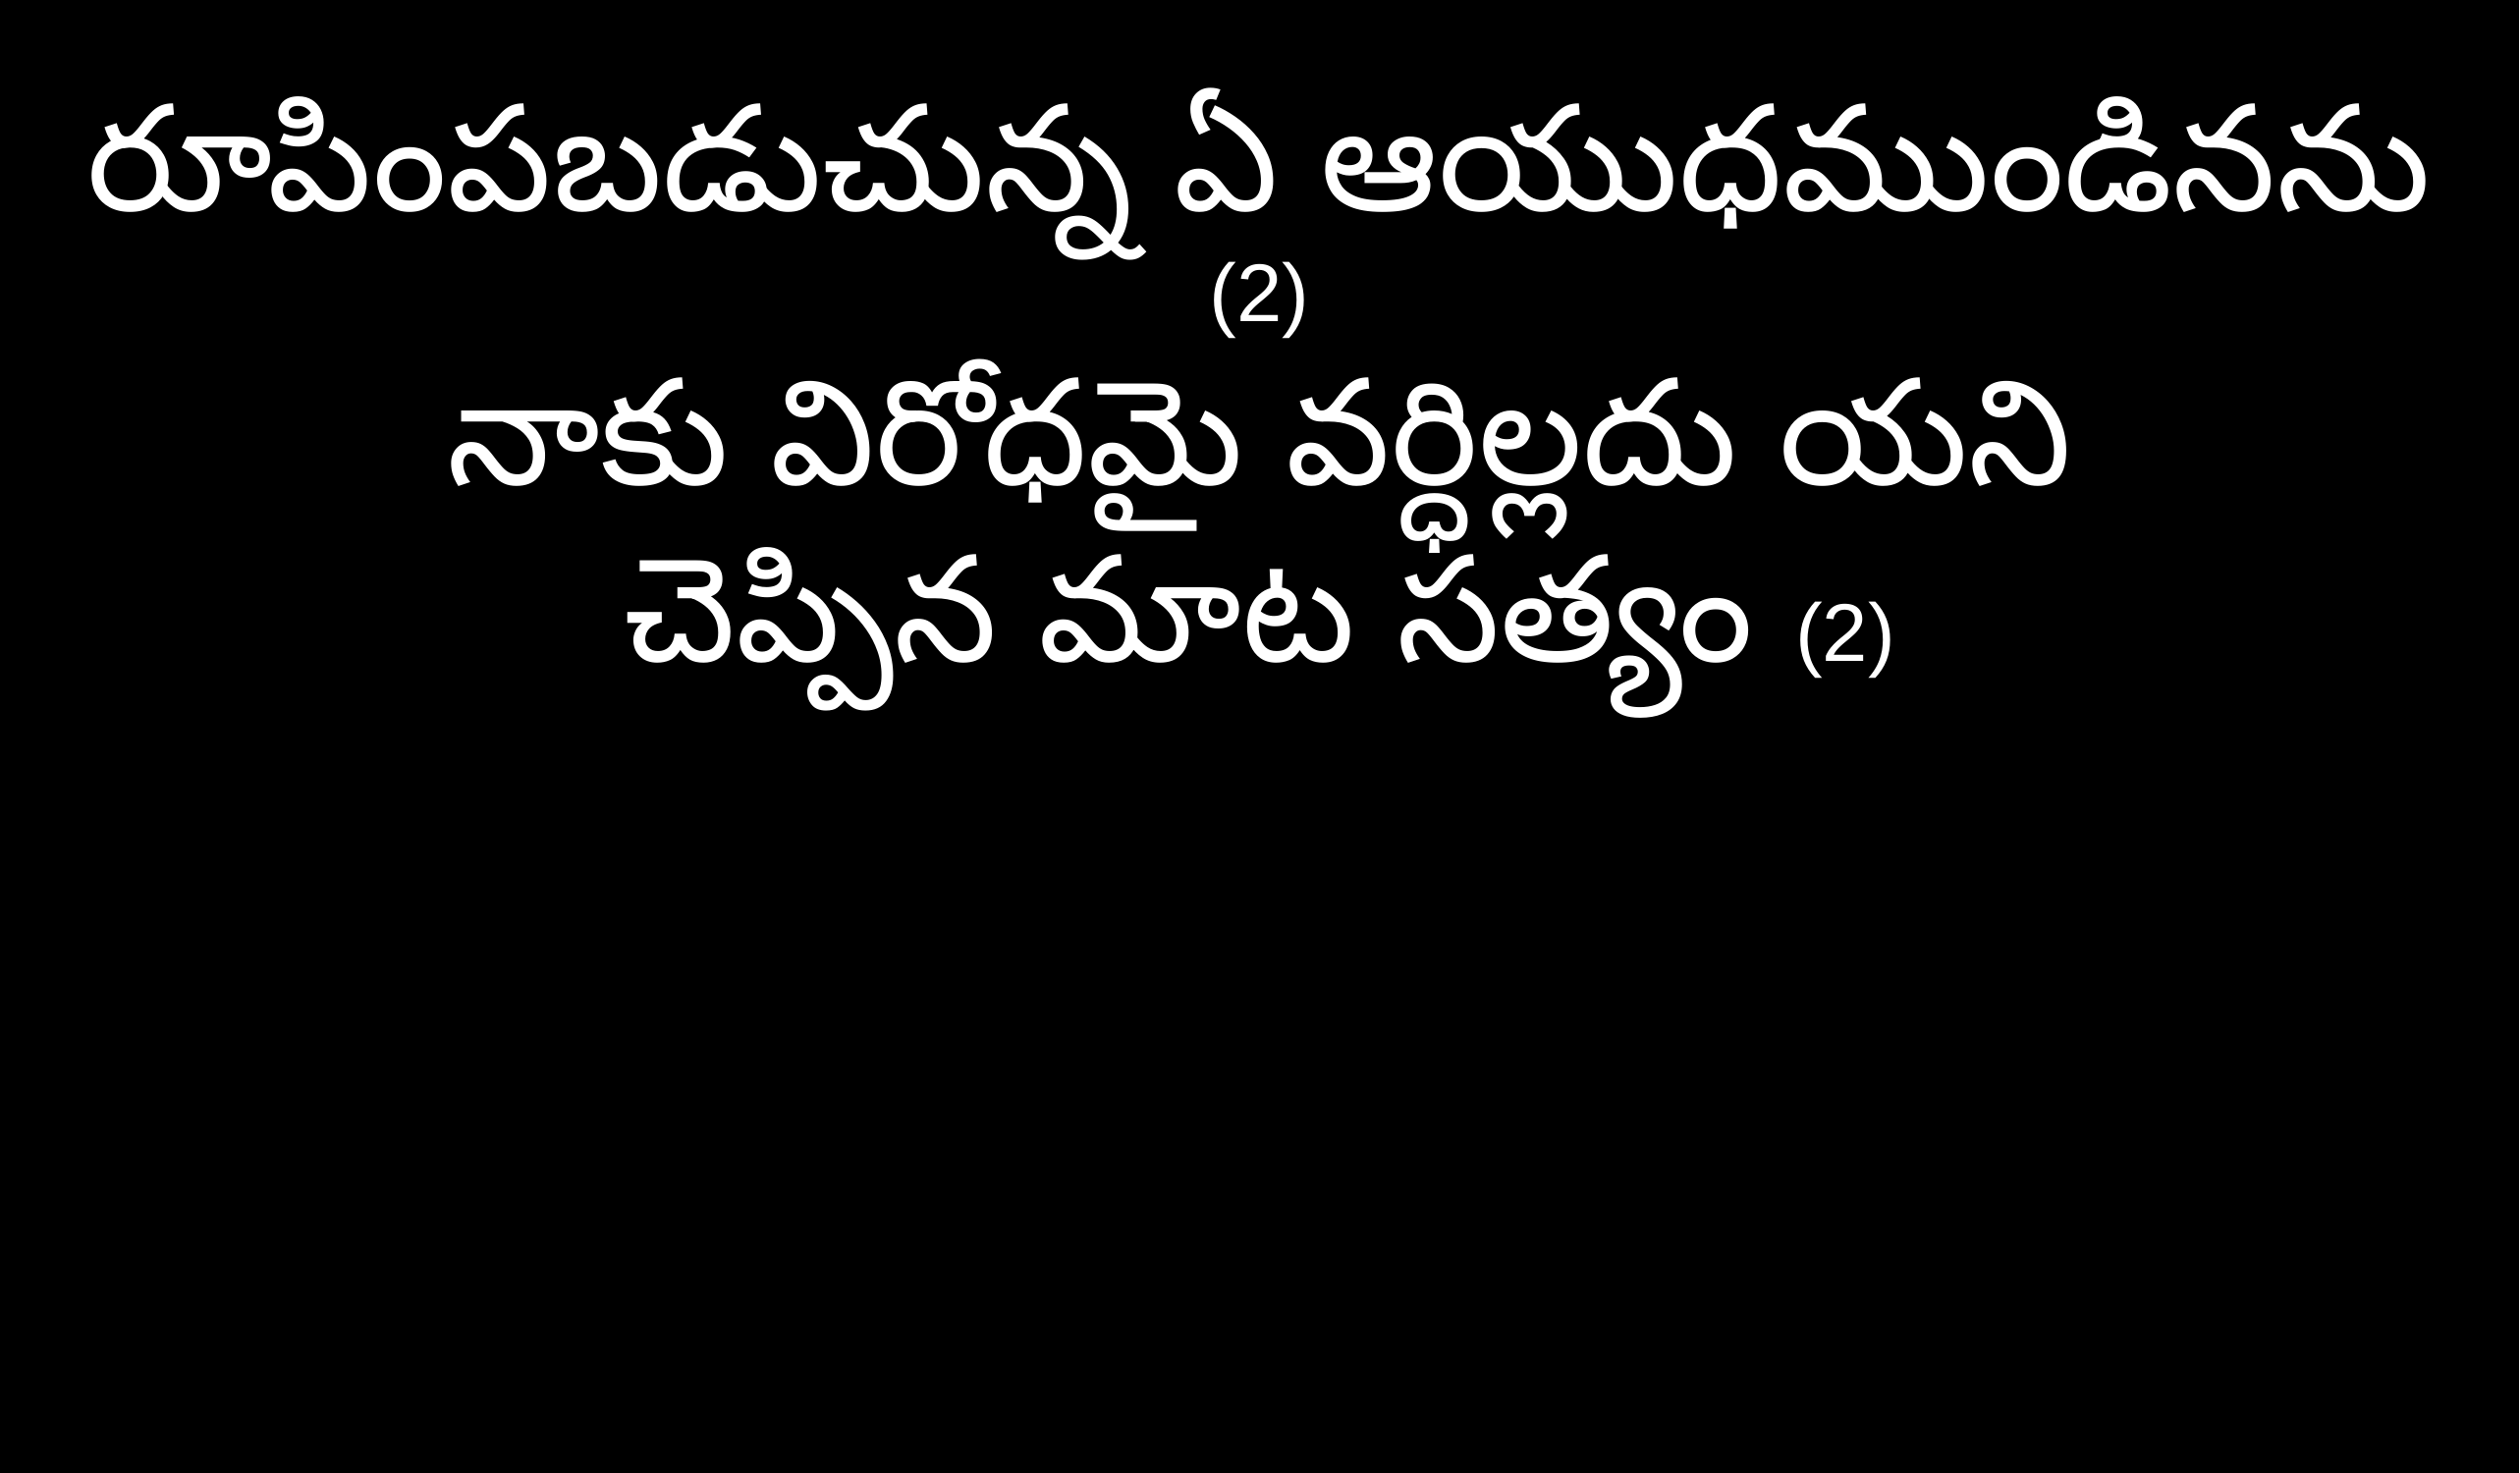

రూపింపబడుచున్న ఏ ఆయుధముండినను (2)
నాకు విరోధమై వర్ధిల్లదు యని
చెప్పిన మాట సత్యం (2)